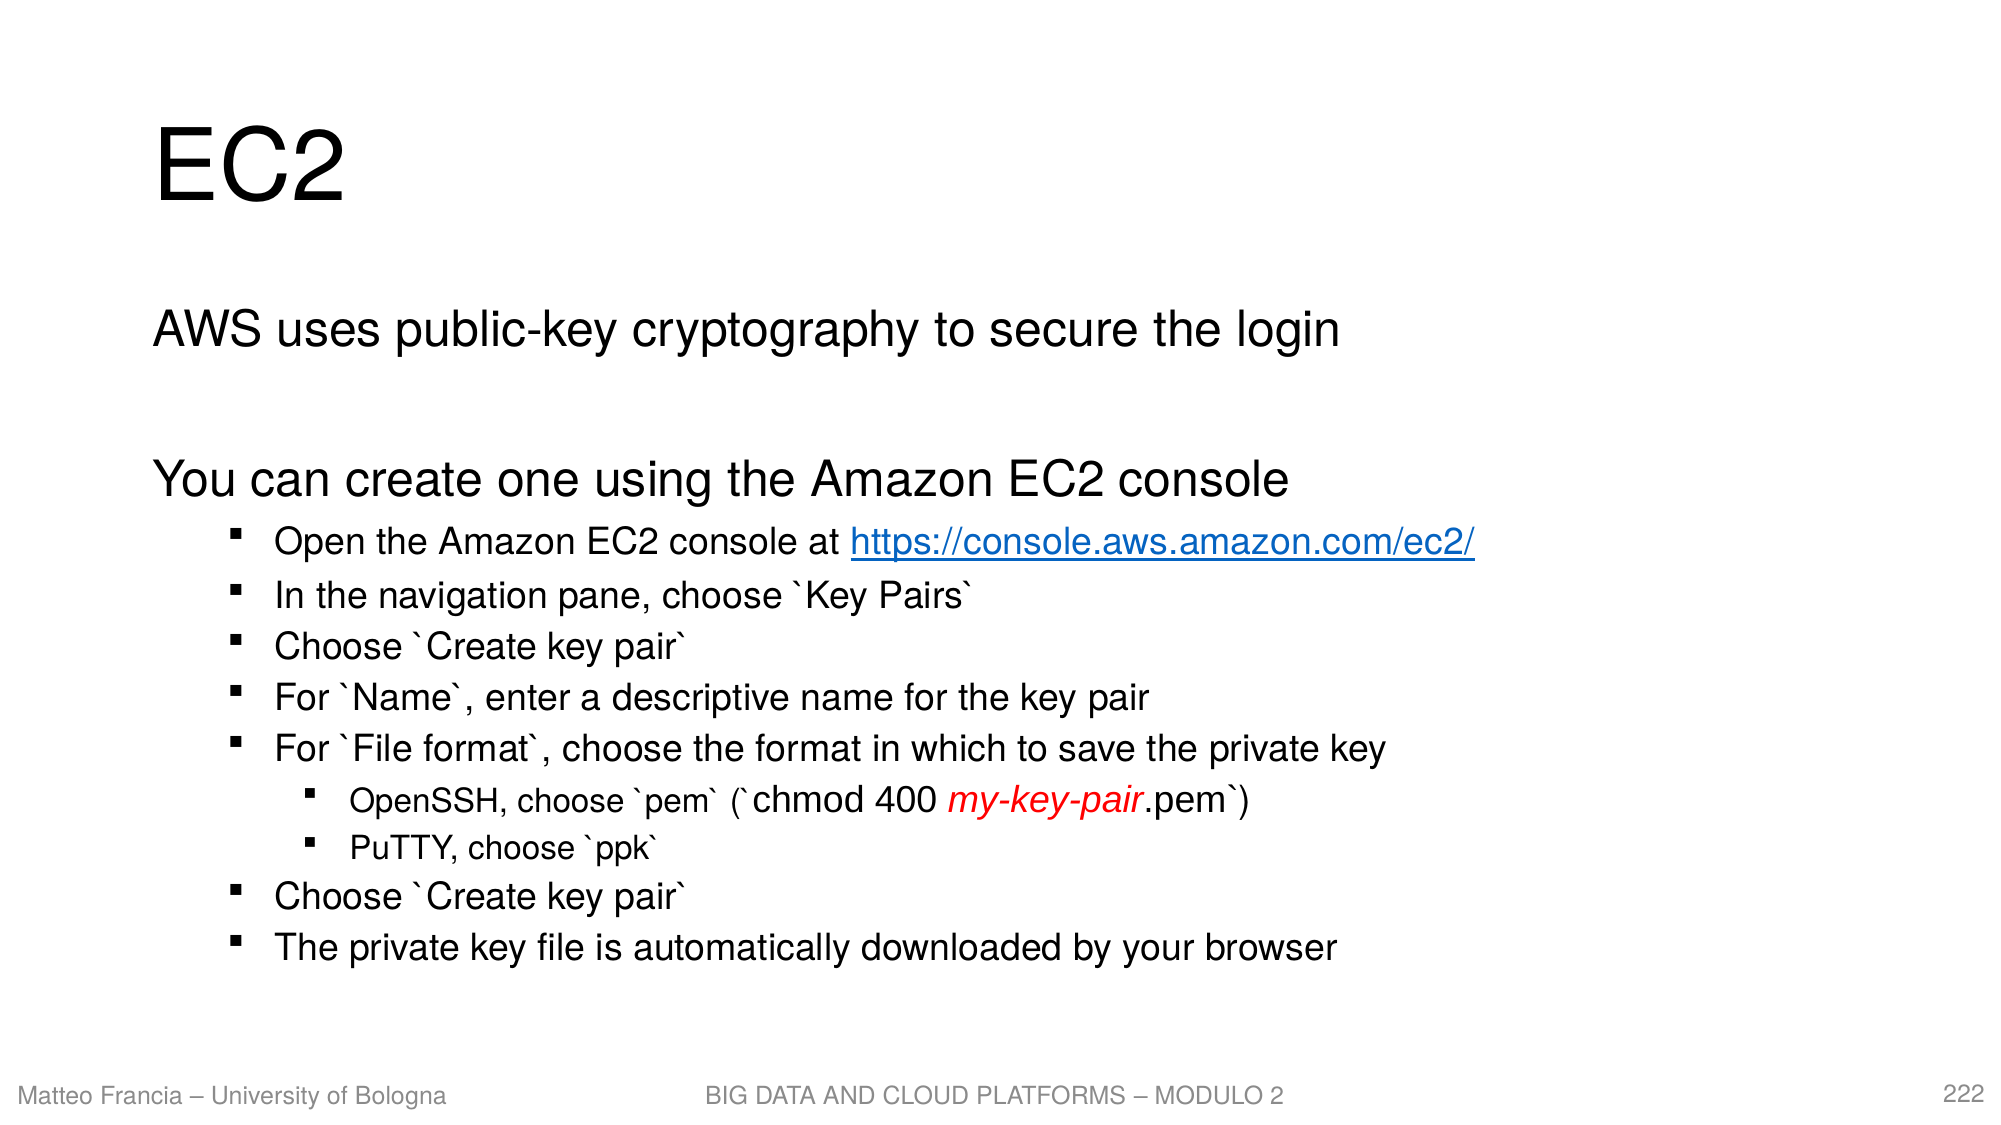

# EC2
AWS uses public-key cryptography to secure the login

You can create one using the Amazon EC2 console
Open the Amazon EC2 console at https://console.aws.amazon.com/ec2/
In the navigation pane, choose `Key Pairs`
Choose `Create key pair`
For `Name`, enter a descriptive name for the key pair
For `File format`, choose the format in which to save the private key
OpenSSH, choose `pem` (`chmod 400 my-key-pair.pem`)
PuTTY, choose `ppk`
Choose `Create key pair`
The private key file is automatically downloaded by your browser
222
Matteo Francia – University of Bologna